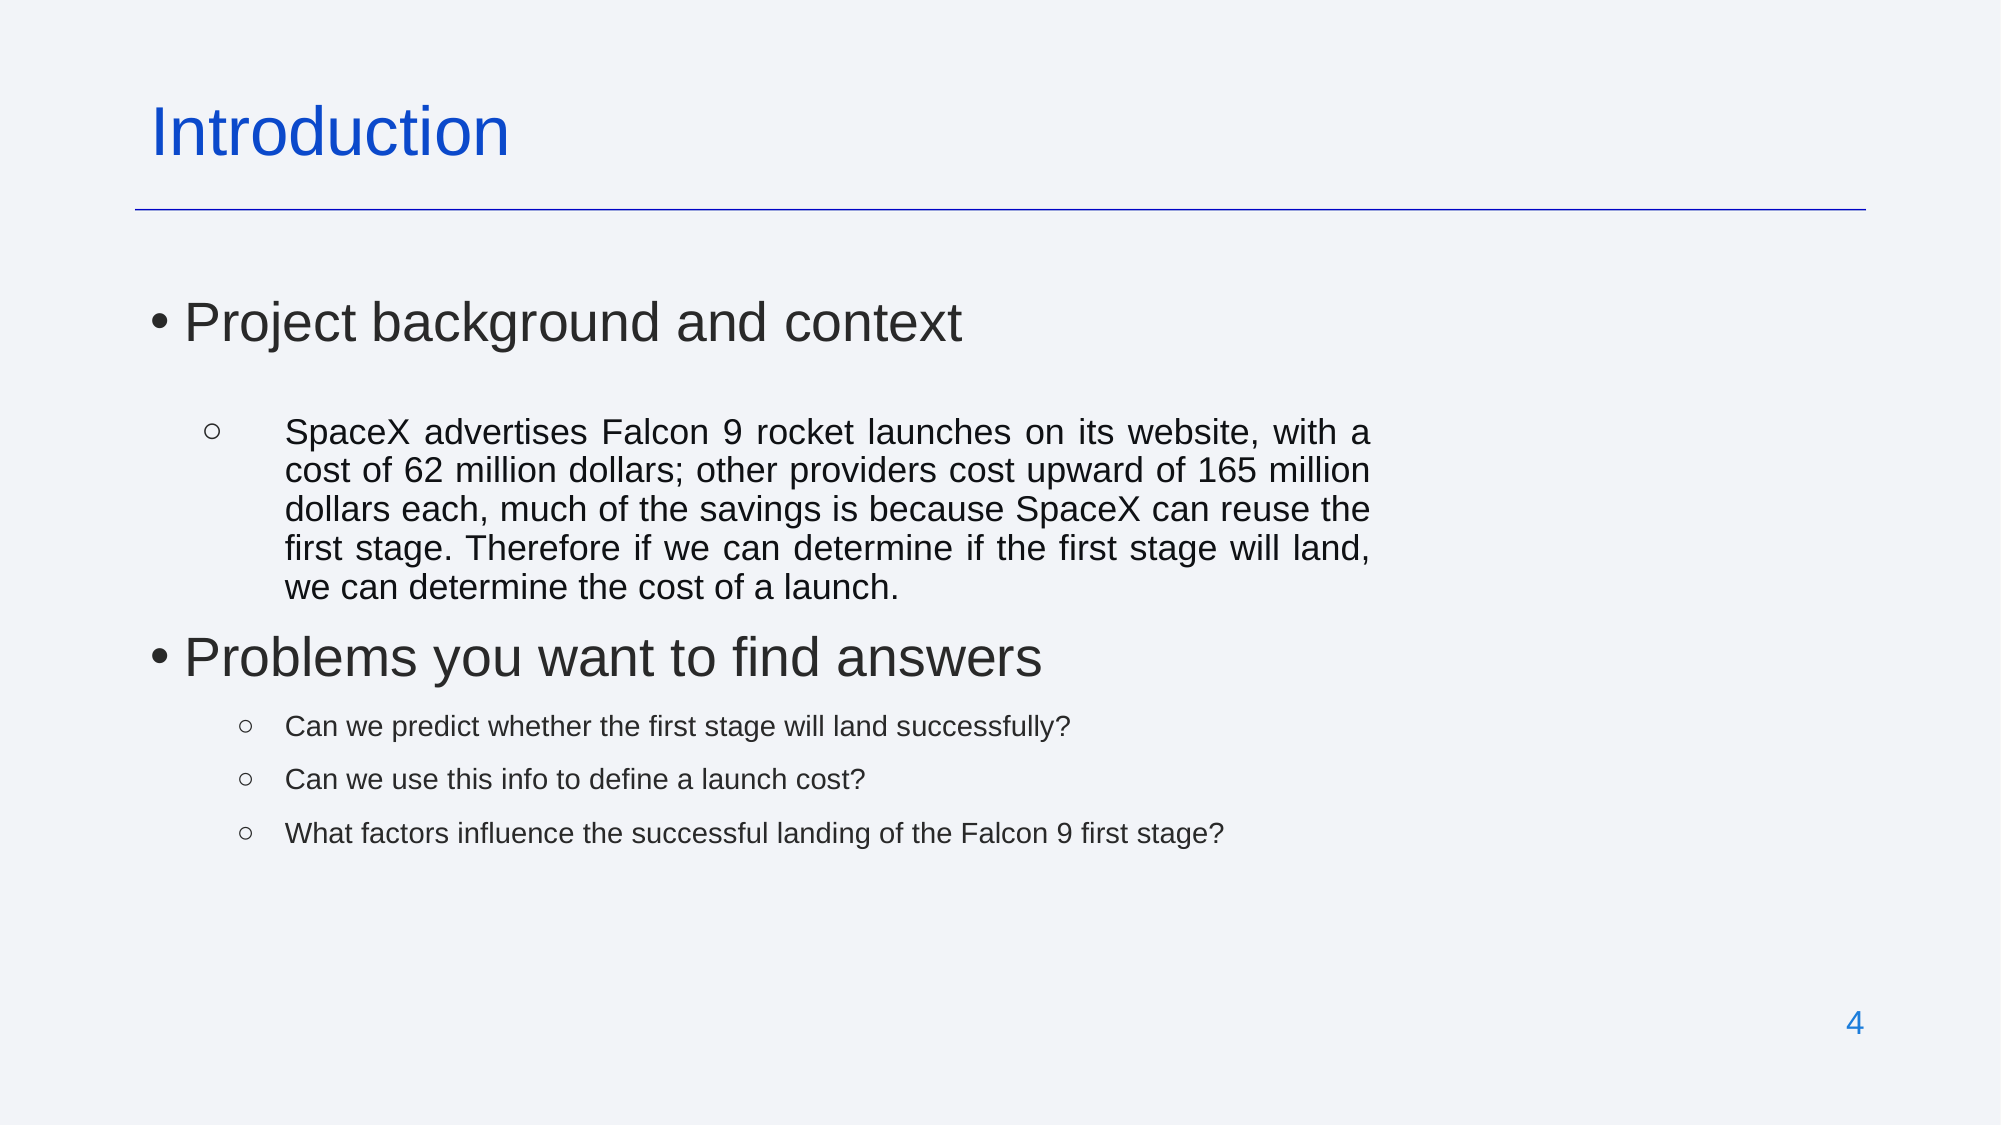

Introduction
Project background and context

SpaceX advertises Falcon 9 rocket launches on its website, with a cost of 62 million dollars; other providers cost upward of 165 million dollars each, much of the savings is because SpaceX can reuse the first stage. Therefore if we can determine if the first stage will land, we can determine the cost of a launch.
Problems you want to find answers
Can we predict whether the first stage will land successfully?
Can we use this info to define a launch cost?
What factors influence the successful landing of the Falcon 9 first stage?
4